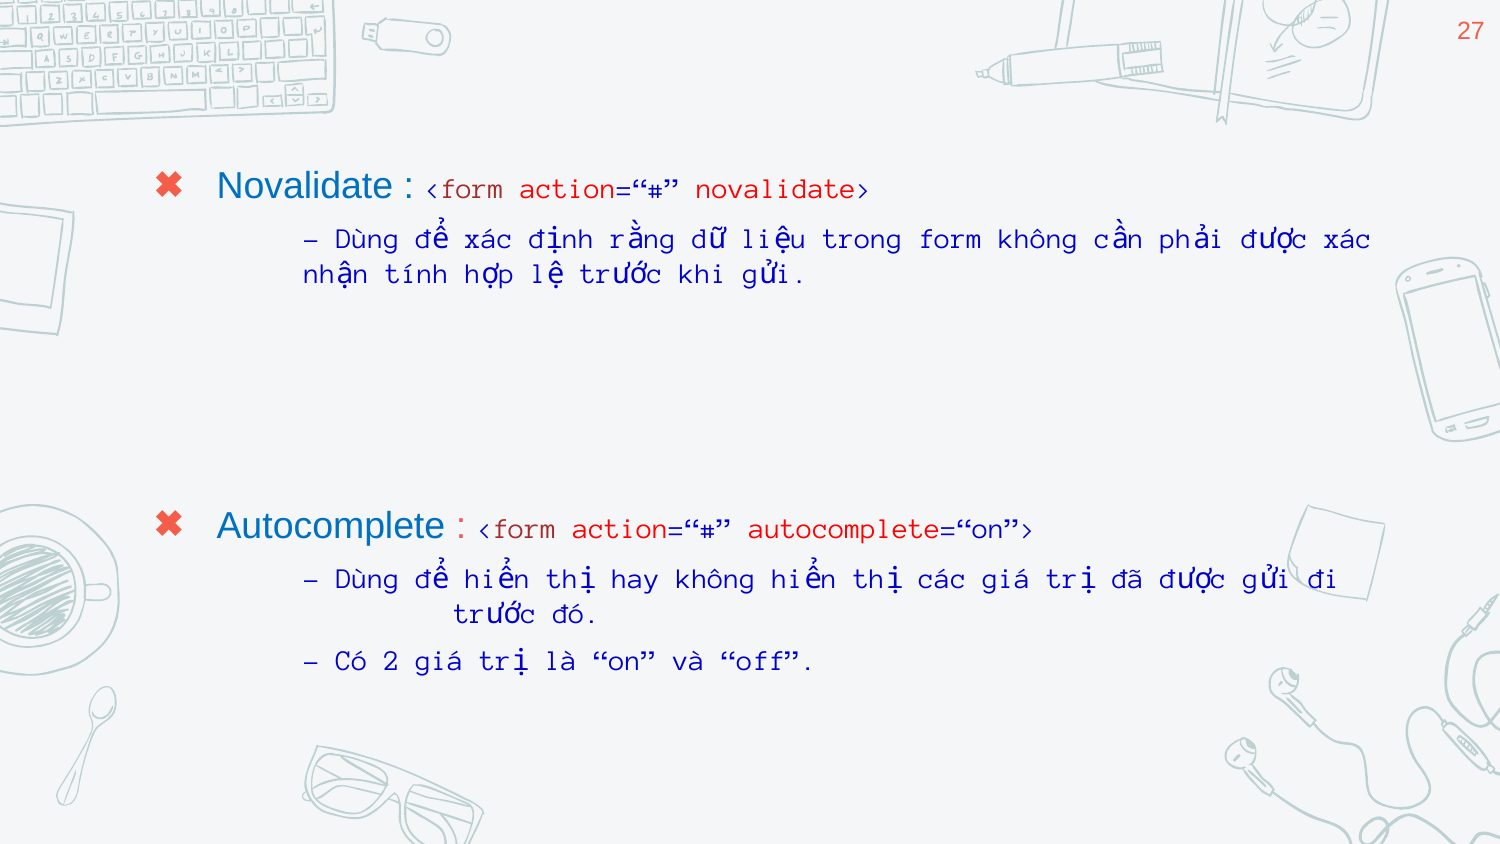

27
Novalidate : <form action=“#” novalidate>
	- Dùng để xác định rằng dữ liệu trong form không cần phải được xác 	nhận tính hợp lệ trước khi gửi.

Autocomplete : <form action=“#” autocomplete=“on”>
	- Dùng để hiển thị hay không hiển thị các giá trị đã được gửi đi 		trước đó.
	- Có 2 giá trị là “on” và “off”.